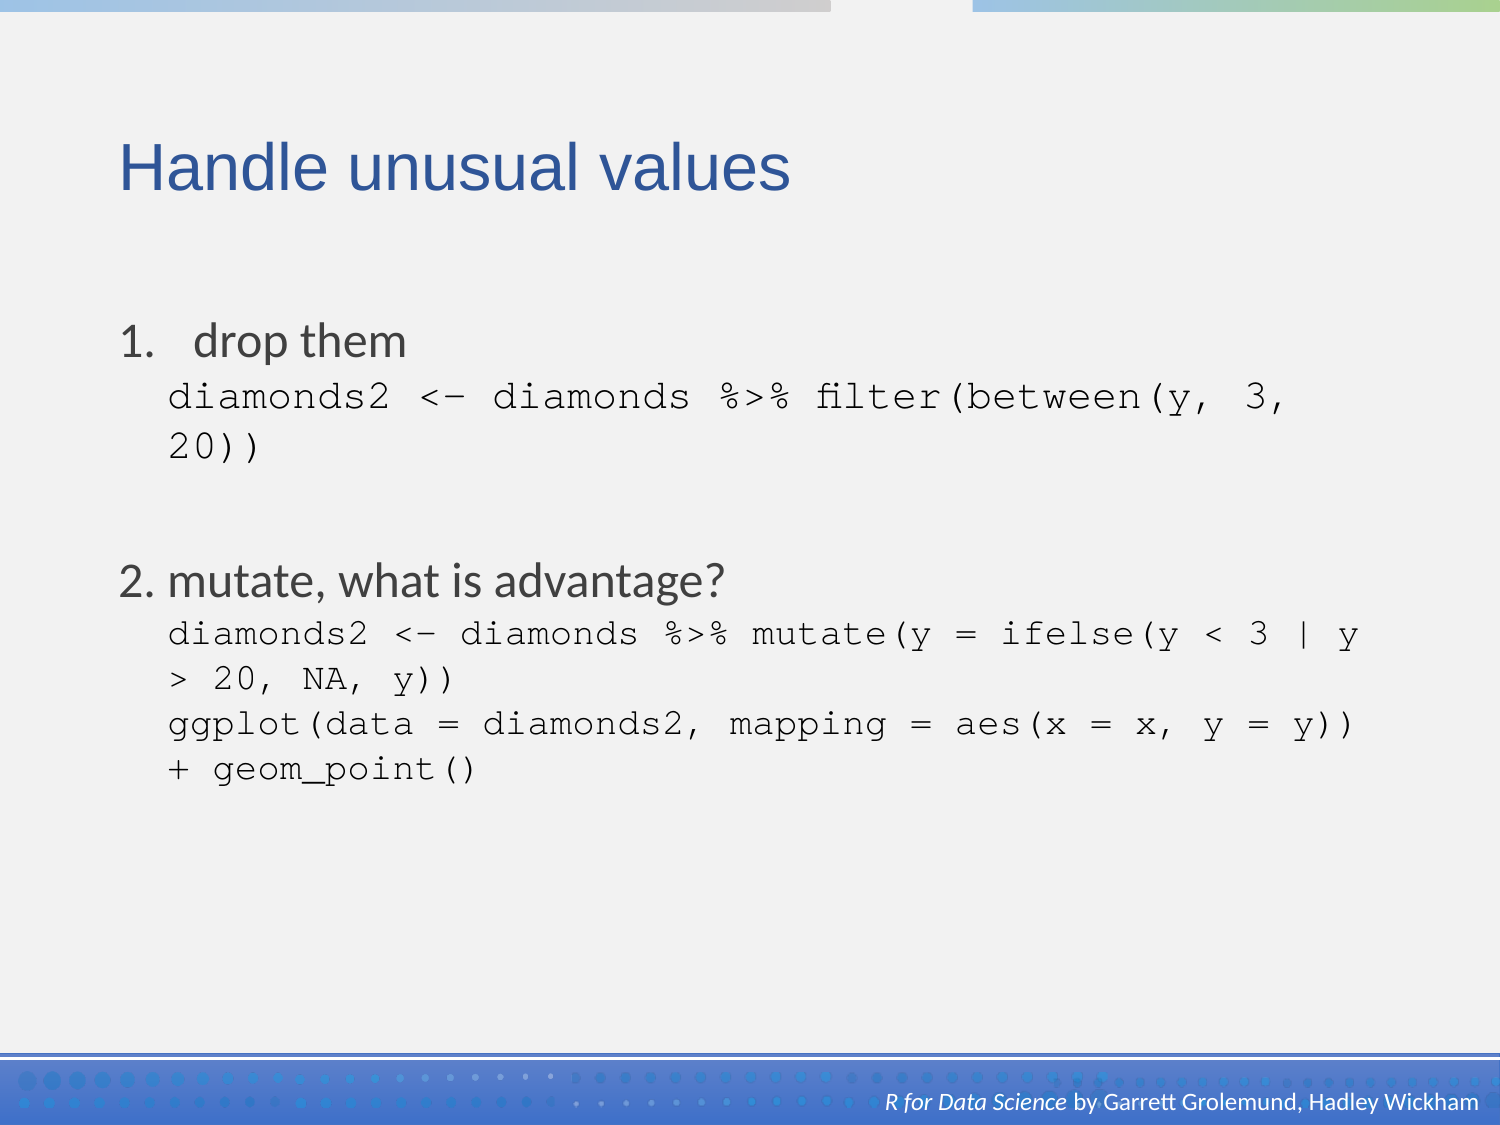

# Handle unusual values
drop them
diamonds2 <- diamonds %>% filter(between(y, 3, 20))

2. mutate, what is advantage?
diamonds2 <- diamonds %>% mutate(y = ifelse(y < 3 | y > 20, NA, y))
ggplot(data = diamonds2, mapping = aes(x = x, y = y)) + geom_point()

R for Data Science by Garrett Grolemund, Hadley Wickham